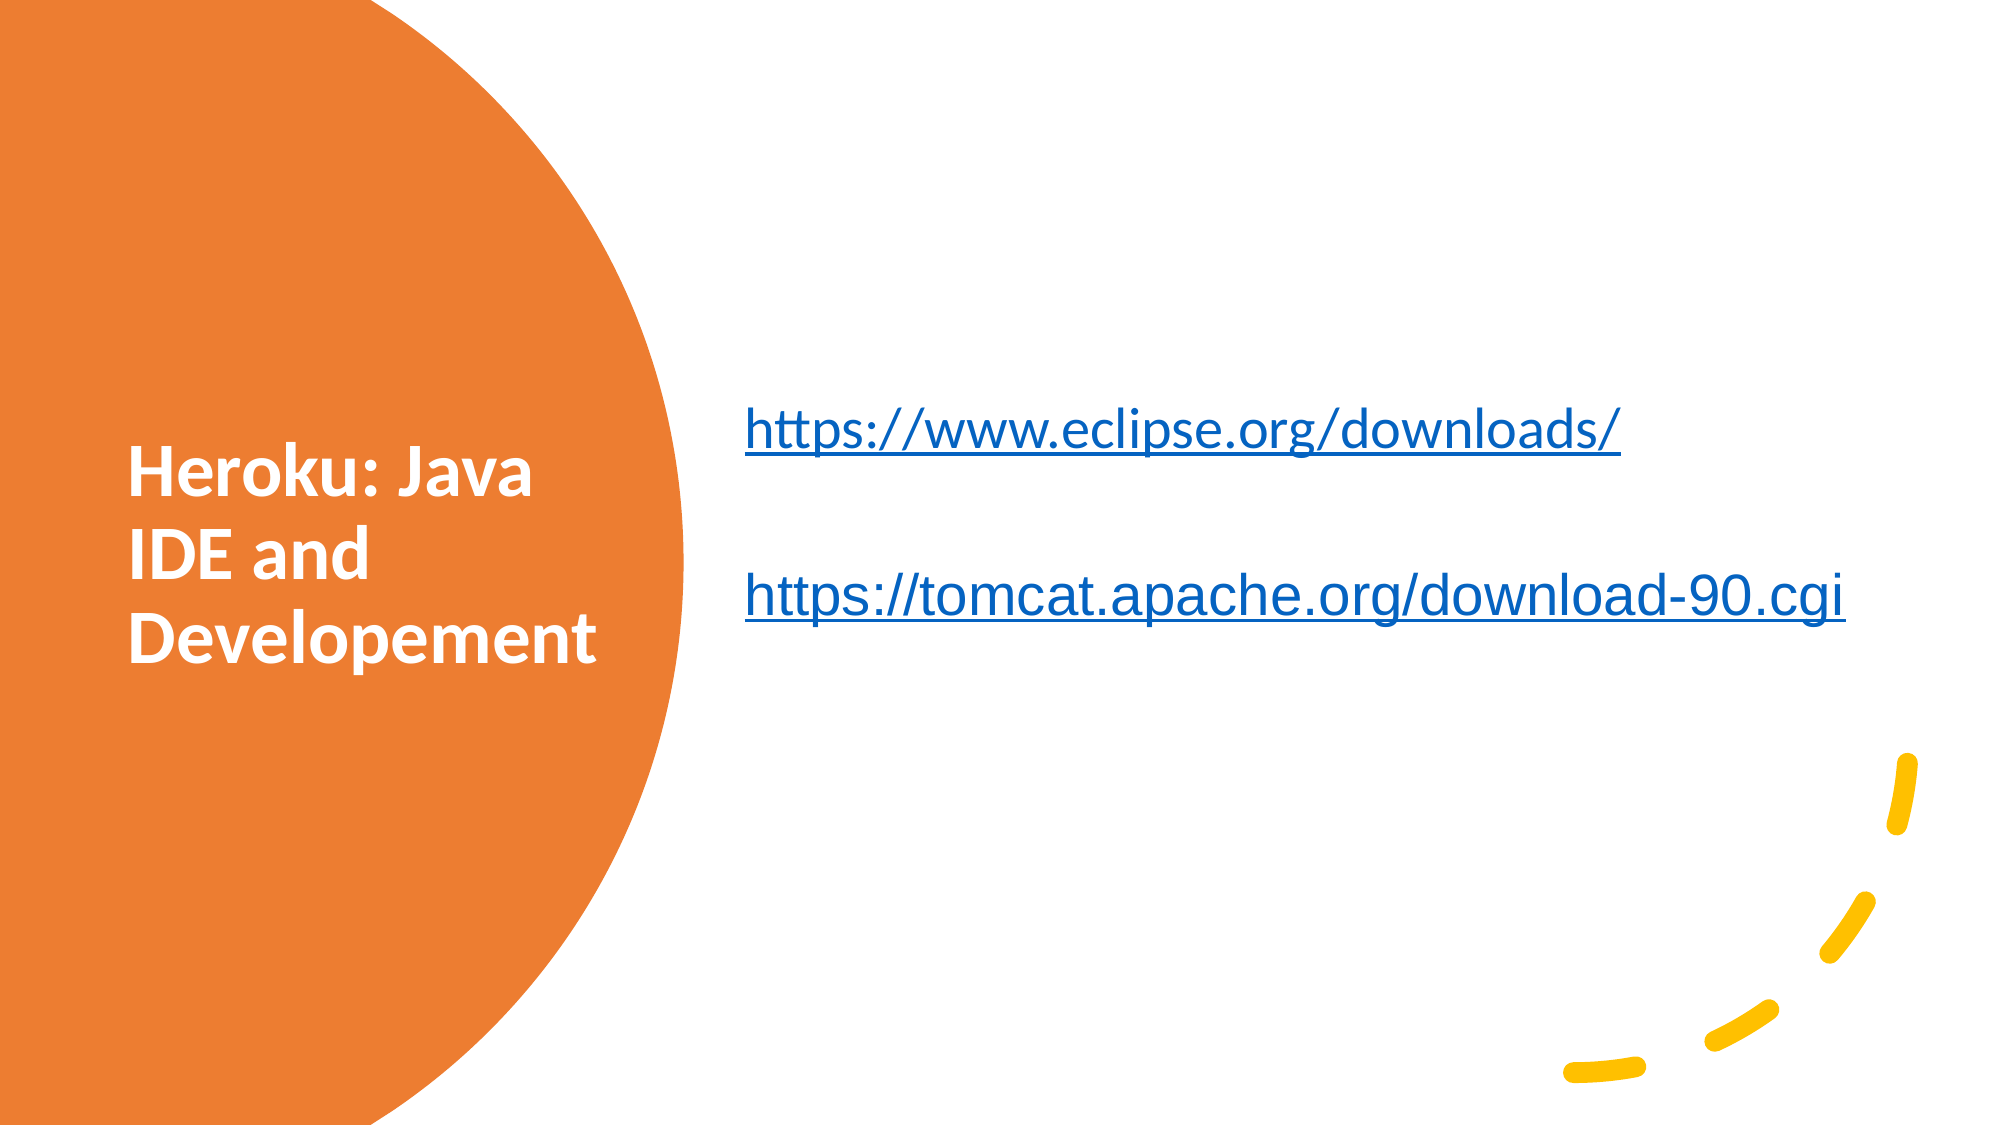

https://www.eclipse.org/downloads/

https://tomcat.apache.org/download-90.cgi

# Heroku: Java IDE and Developement